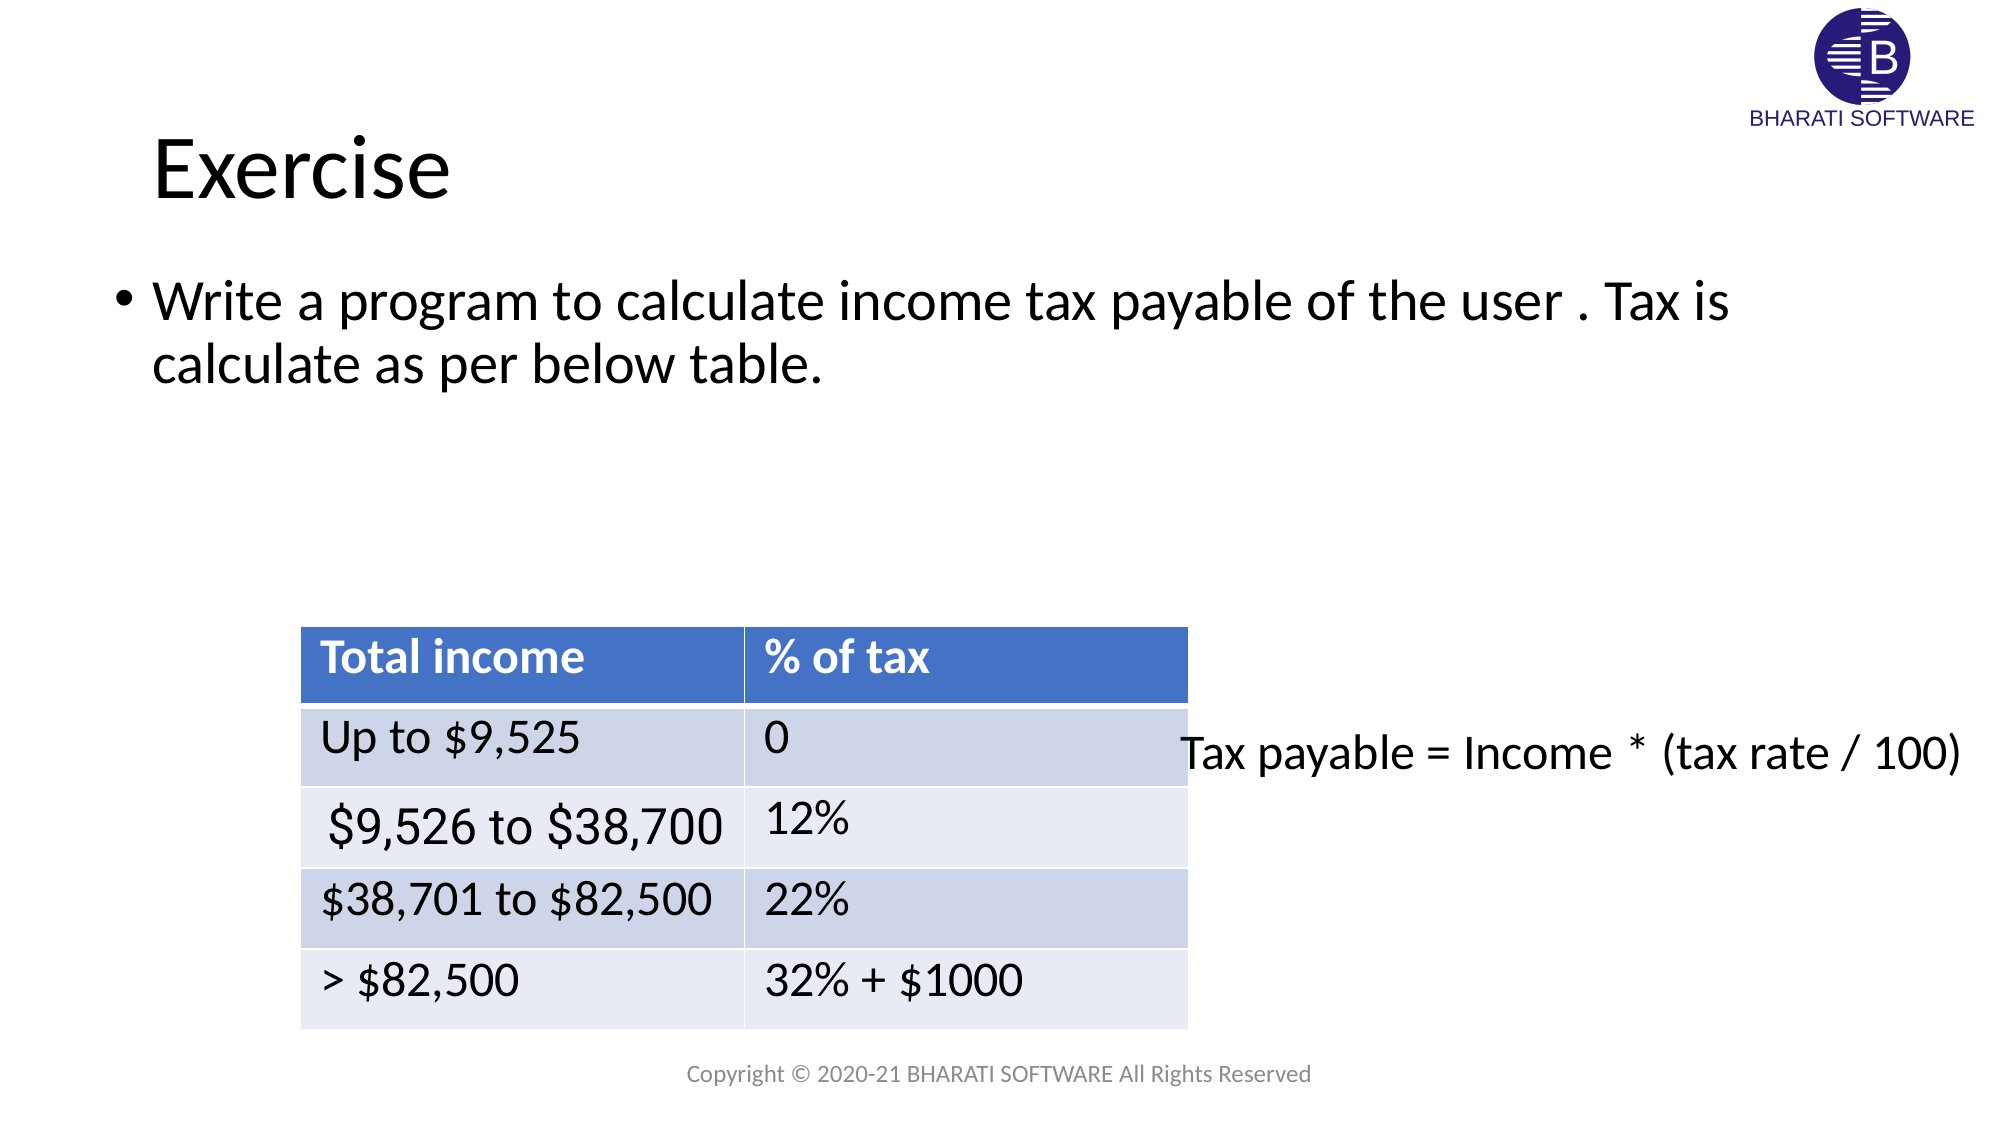

# Exercise
Write a program to calculate income tax payable of the user . Tax is calculate as per below table.
| Total income | % of tax |
| --- | --- |
| Up to $9,525 | 0 |
| $9,526 to $38,700 | 12% |
| $38,701 to $82,500 | 22% |
| > $82,500 | 32% + $1000 |
Tax payable = Income * (tax rate / 100)
Copyright © 2020-21 BHARATI SOFTWARE All Rights Reserved